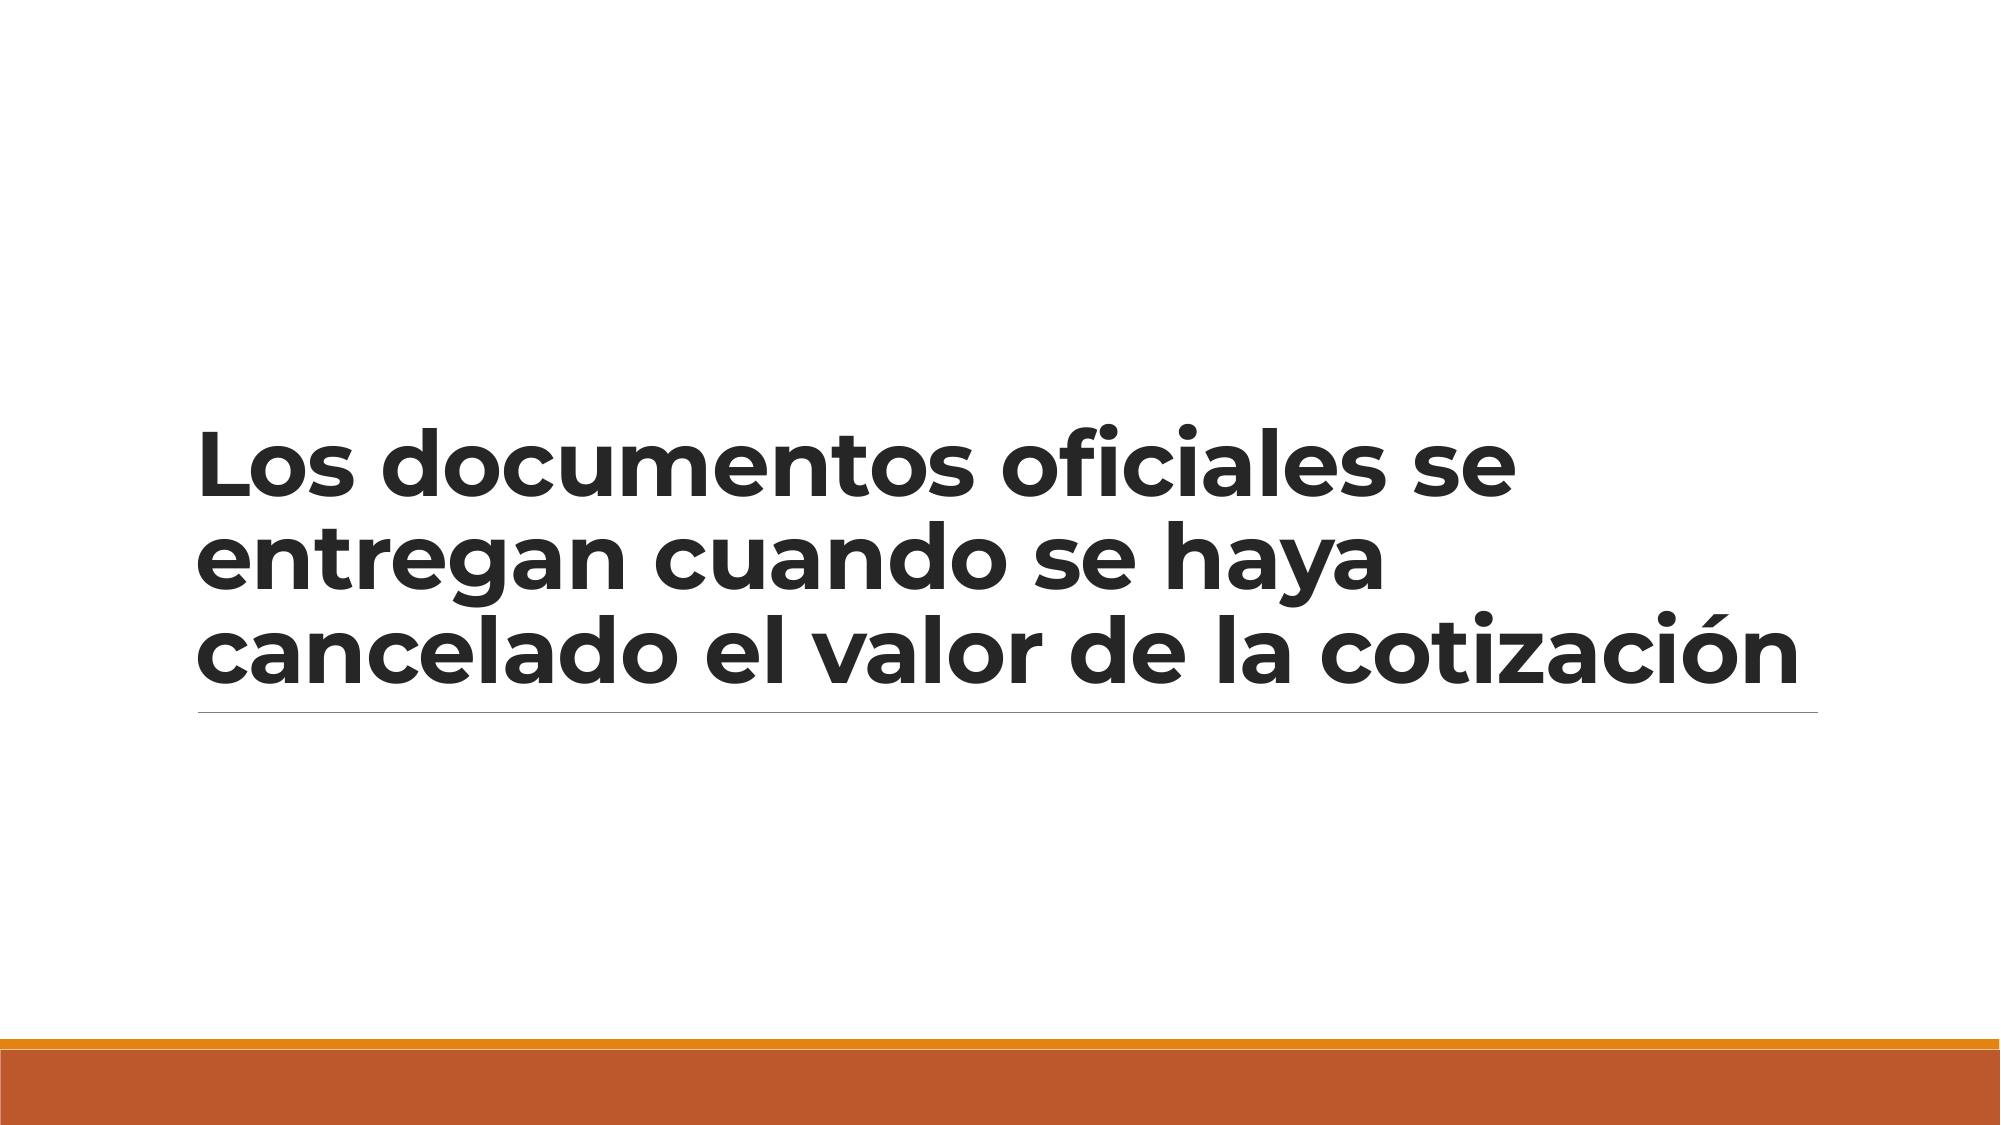

# Los documentos oficiales se entregan cuando se haya cancelado el valor de la cotización